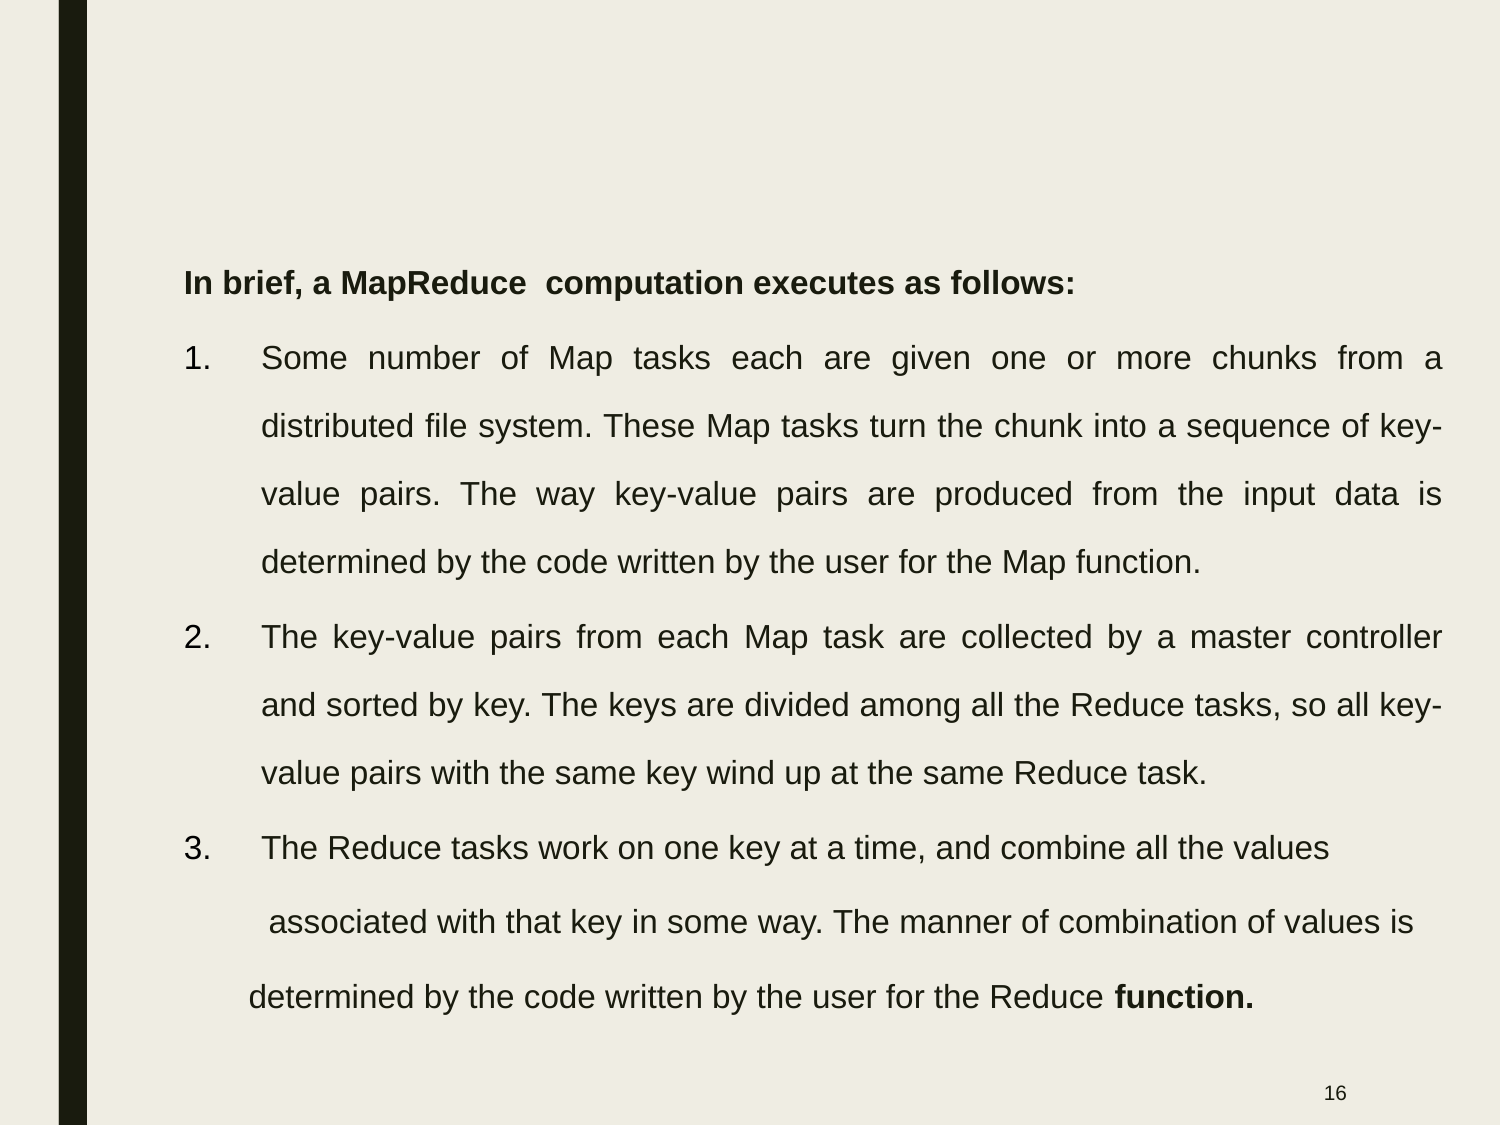

#
In brief, a MapReduce  computation executes as follows:
Some number of Map tasks each are given one or more chunks from a distributed file system. These Map tasks turn the chunk into a sequence of key-value pairs. The way key-value pairs are produced from the input data is determined by the code written by the user for the Map function.
The key-value pairs from each Map task are collected by a master controller and sorted by key. The keys are divided among all the Reduce tasks, so all key-value pairs with the same key wind up at the same Reduce task.
The Reduce tasks work on one key at a time, and combine all the values
         associated with that key in some way. The manner of combination of values is
       determined by the code written by the user for the Reduce function.

16